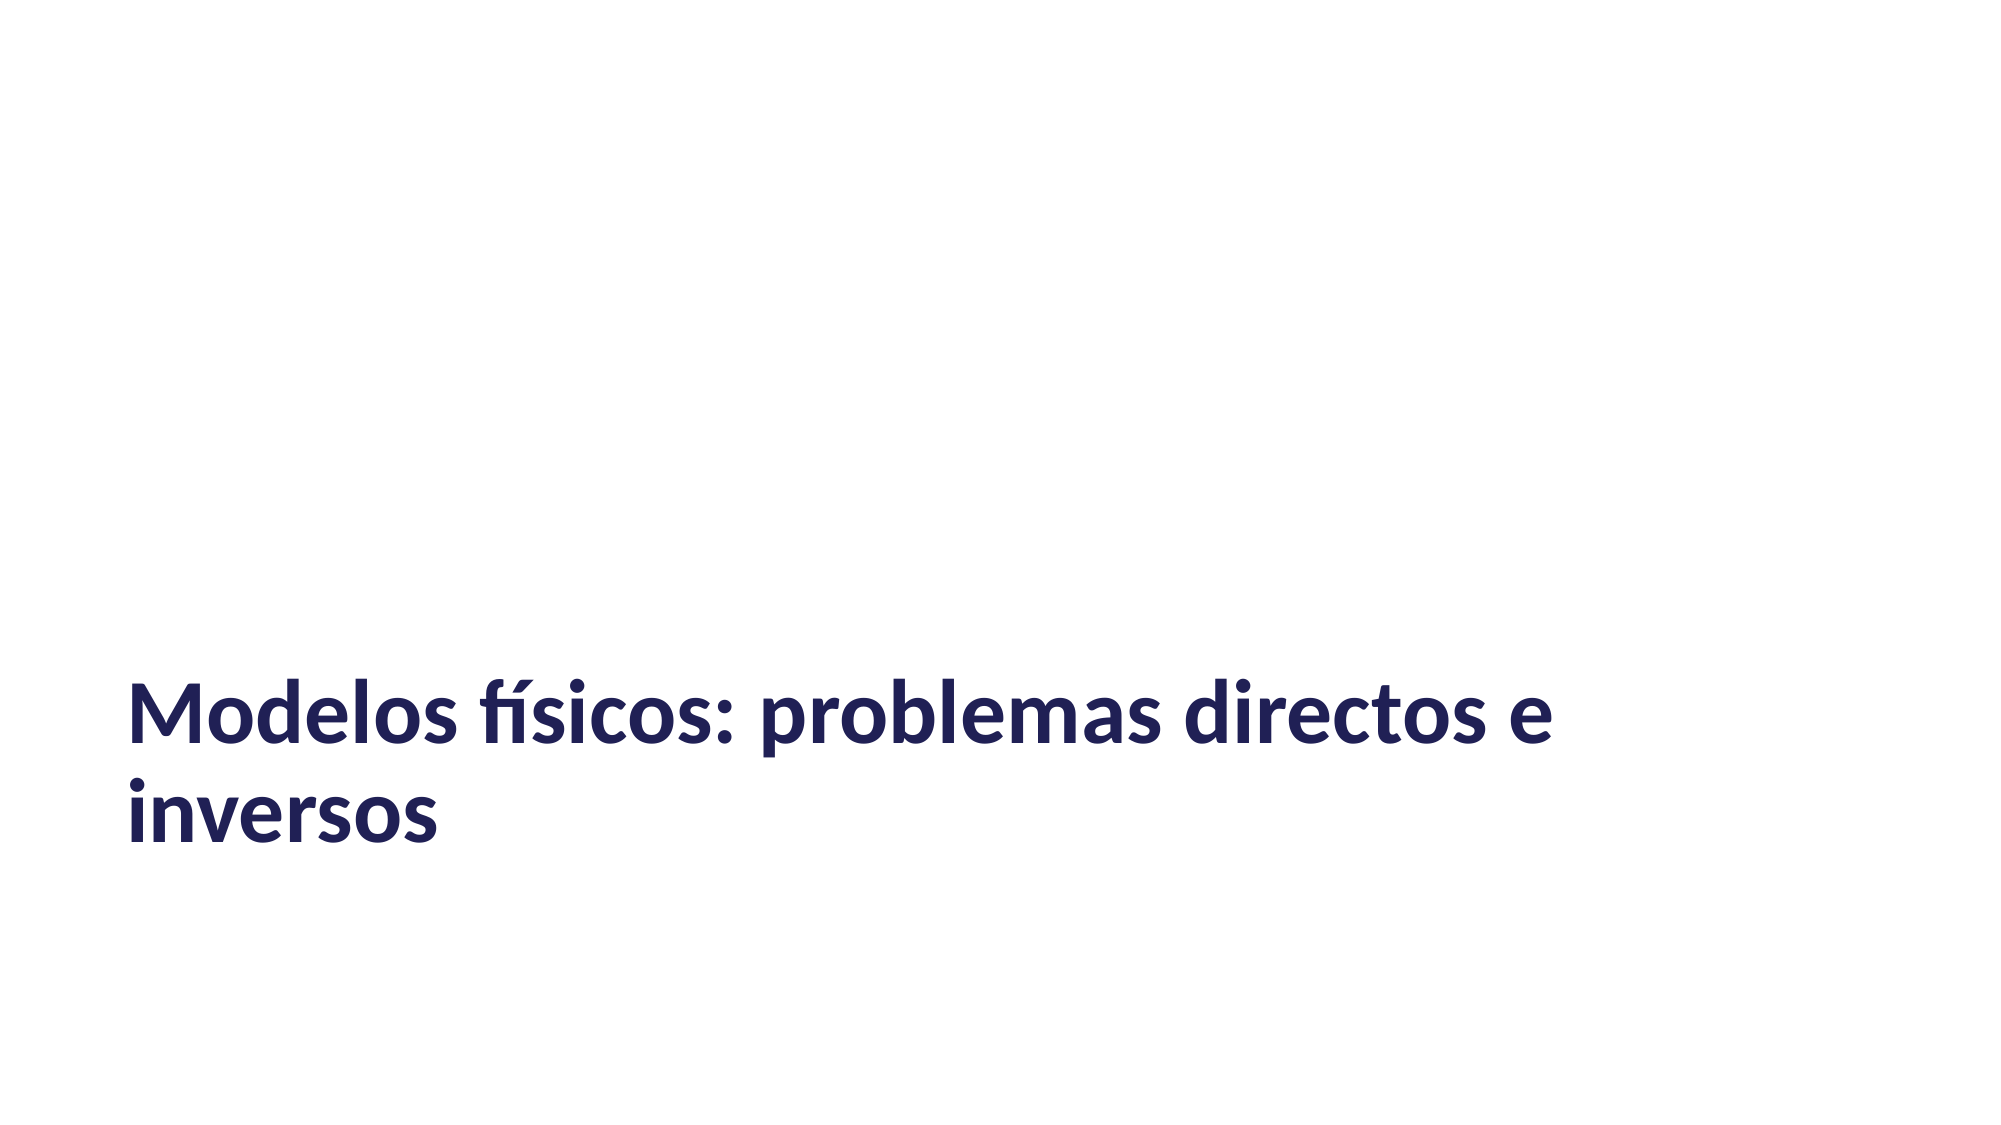

# Modelos físicos: problemas directos e inversos